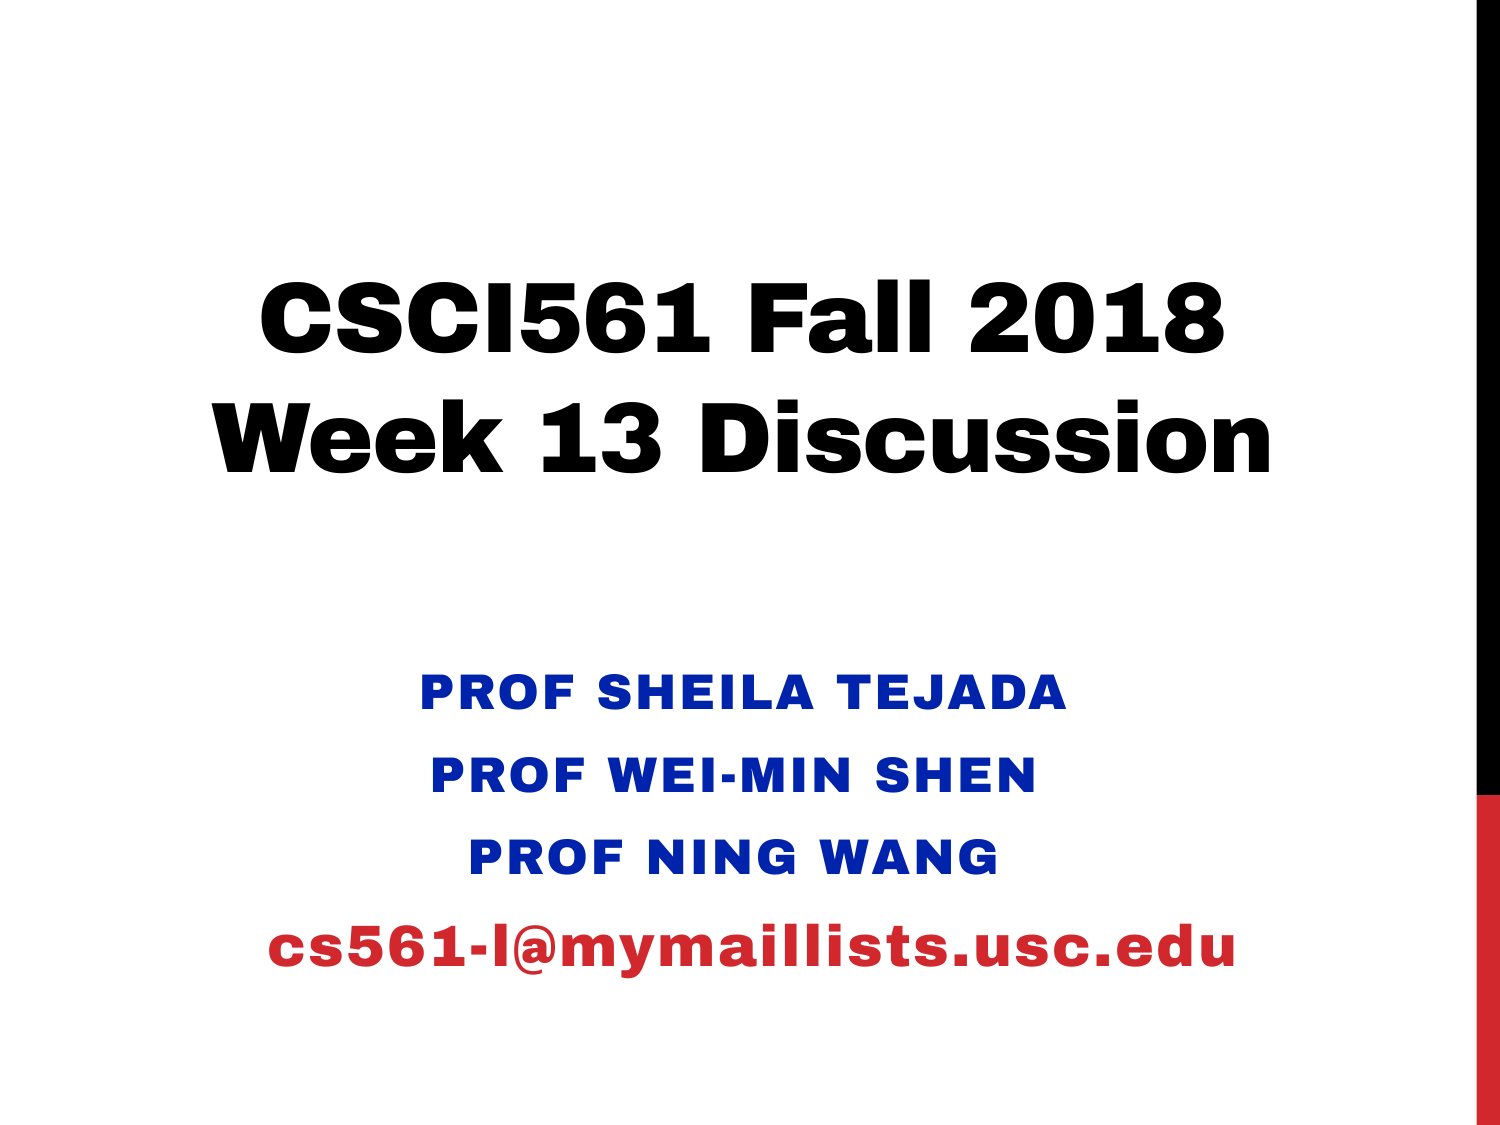

CSCI561 Fall 2018
Week 13 Discussion
Prof Sheila Tejada
Prof Wei-min shen
Prof Ning wang
 cs561-l@mymaillists.usc.edu

Instructor: Prof Tejada